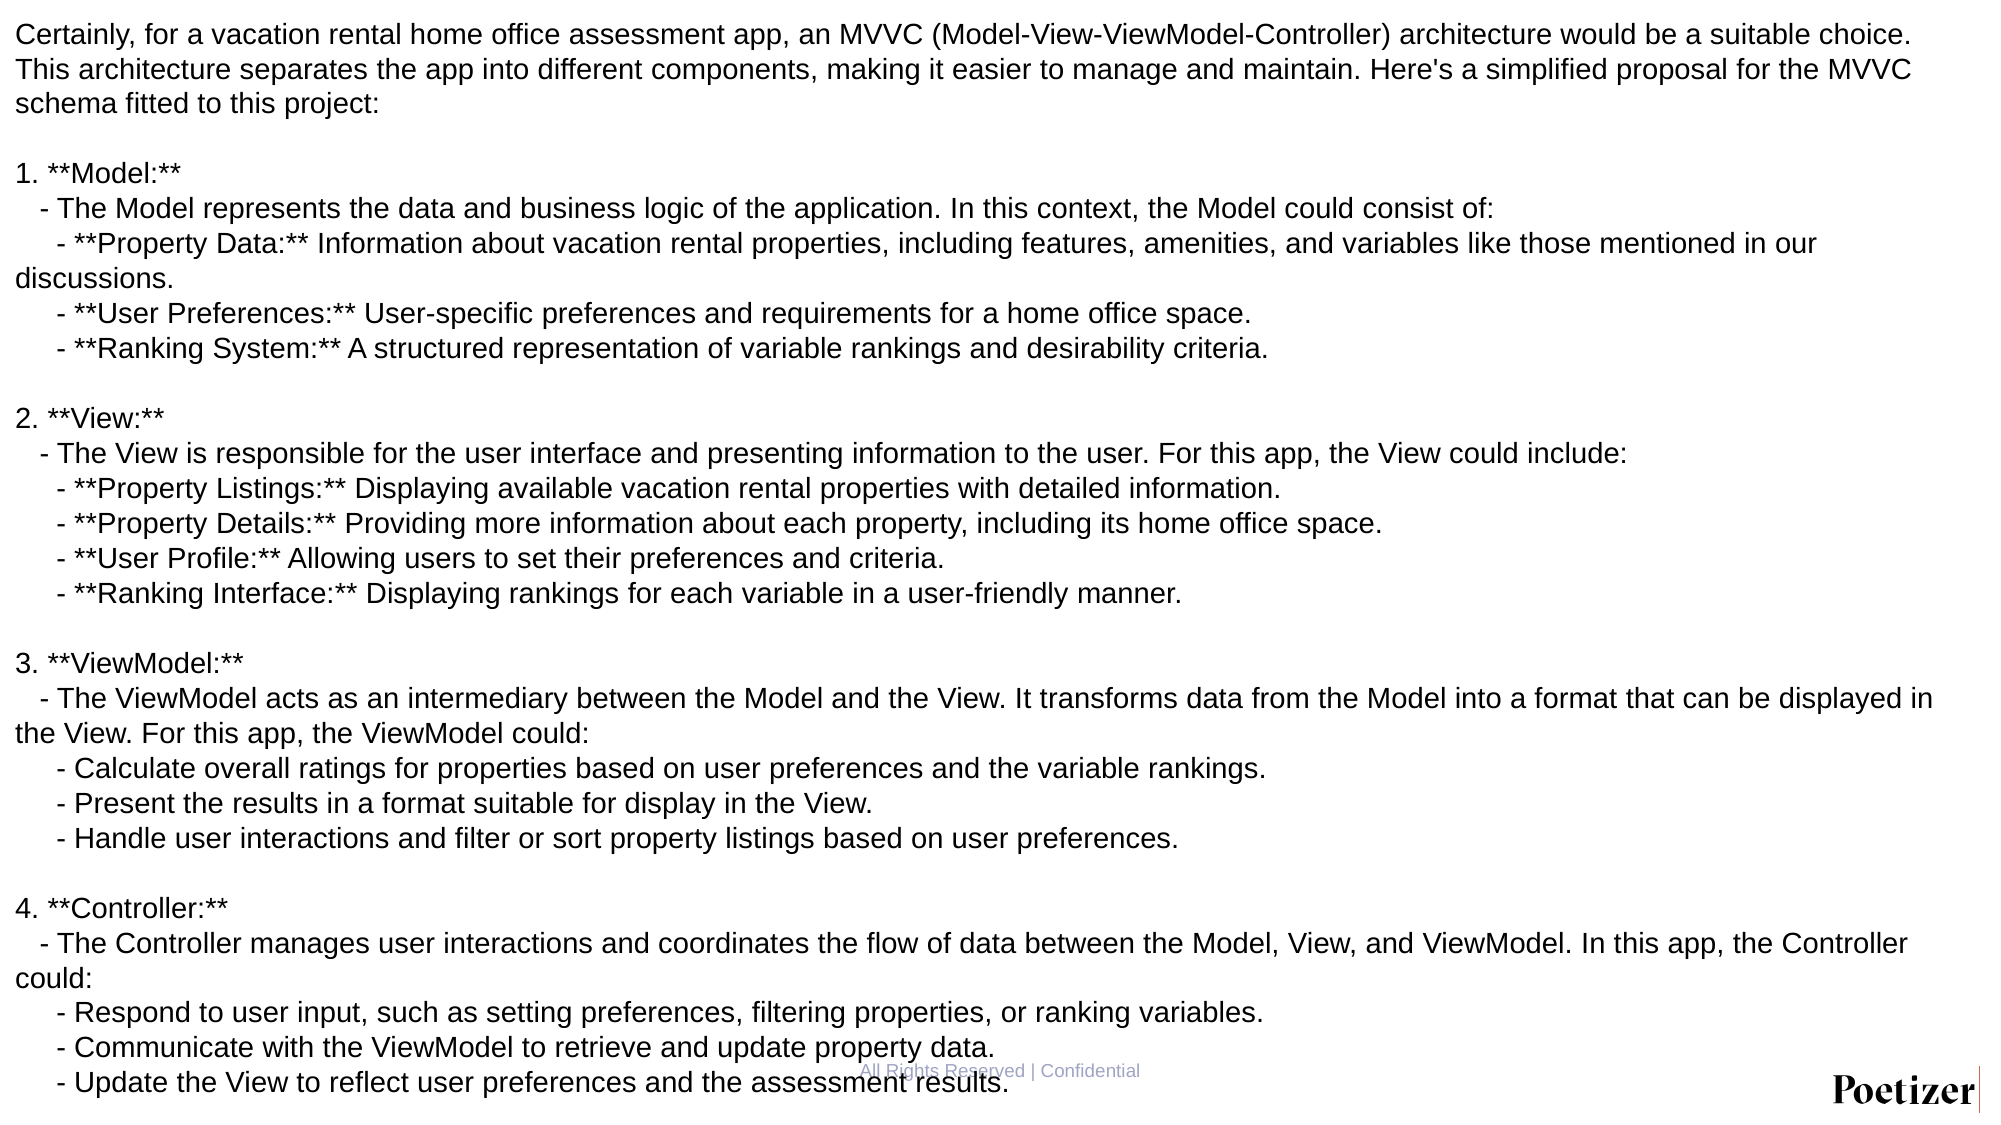

Certainly, for a vacation rental home office assessment app, an MVVC (Model-View-ViewModel-Controller) architecture would be a suitable choice. This architecture separates the app into different components, making it easier to manage and maintain. Here's a simplified proposal for the MVVC schema fitted to this project:

1. **Model:**
   - The Model represents the data and business logic of the application. In this context, the Model could consist of:
     - **Property Data:** Information about vacation rental properties, including features, amenities, and variables like those mentioned in our discussions.
     - **User Preferences:** User-specific preferences and requirements for a home office space.
     - **Ranking System:** A structured representation of variable rankings and desirability criteria.

2. **View:**
   - The View is responsible for the user interface and presenting information to the user. For this app, the View could include:
     - **Property Listings:** Displaying available vacation rental properties with detailed information.
     - **Property Details:** Providing more information about each property, including its home office space.
     - **User Profile:** Allowing users to set their preferences and criteria.
     - **Ranking Interface:** Displaying rankings for each variable in a user-friendly manner.

3. **ViewModel:**
   - The ViewModel acts as an intermediary between the Model and the View. It transforms data from the Model into a format that can be displayed in the View. For this app, the ViewModel could:
     - Calculate overall ratings for properties based on user preferences and the variable rankings.
     - Present the results in a format suitable for display in the View.
     - Handle user interactions and filter or sort property listings based on user preferences.

4. **Controller:**
   - The Controller manages user interactions and coordinates the flow of data between the Model, View, and ViewModel. In this app, the Controller could:
     - Respond to user input, such as setting preferences, filtering properties, or ranking variables.
     - Communicate with the ViewModel to retrieve and update property data.
     - Update the View to reflect user preferences and the assessment results.

5. **Data Store:**
   - The app would require a data store to manage property information, rankings, and user preferences. This could be a database or an API to access and store data.

6. **Ranking System Configuration:**
   - Provide a way for users to customize the ranking system and variable desirability based on their individual preferences.

This MVVC schema allows for a clear separation of concerns and modular components, making it easier to extend and maintain the app. Users can set their preferences, and the app can provide them with a ranked list of vacation rental properties based on the suitability of their home office spaces. It also allows for user customization of the ranking system to match their unique requirements.